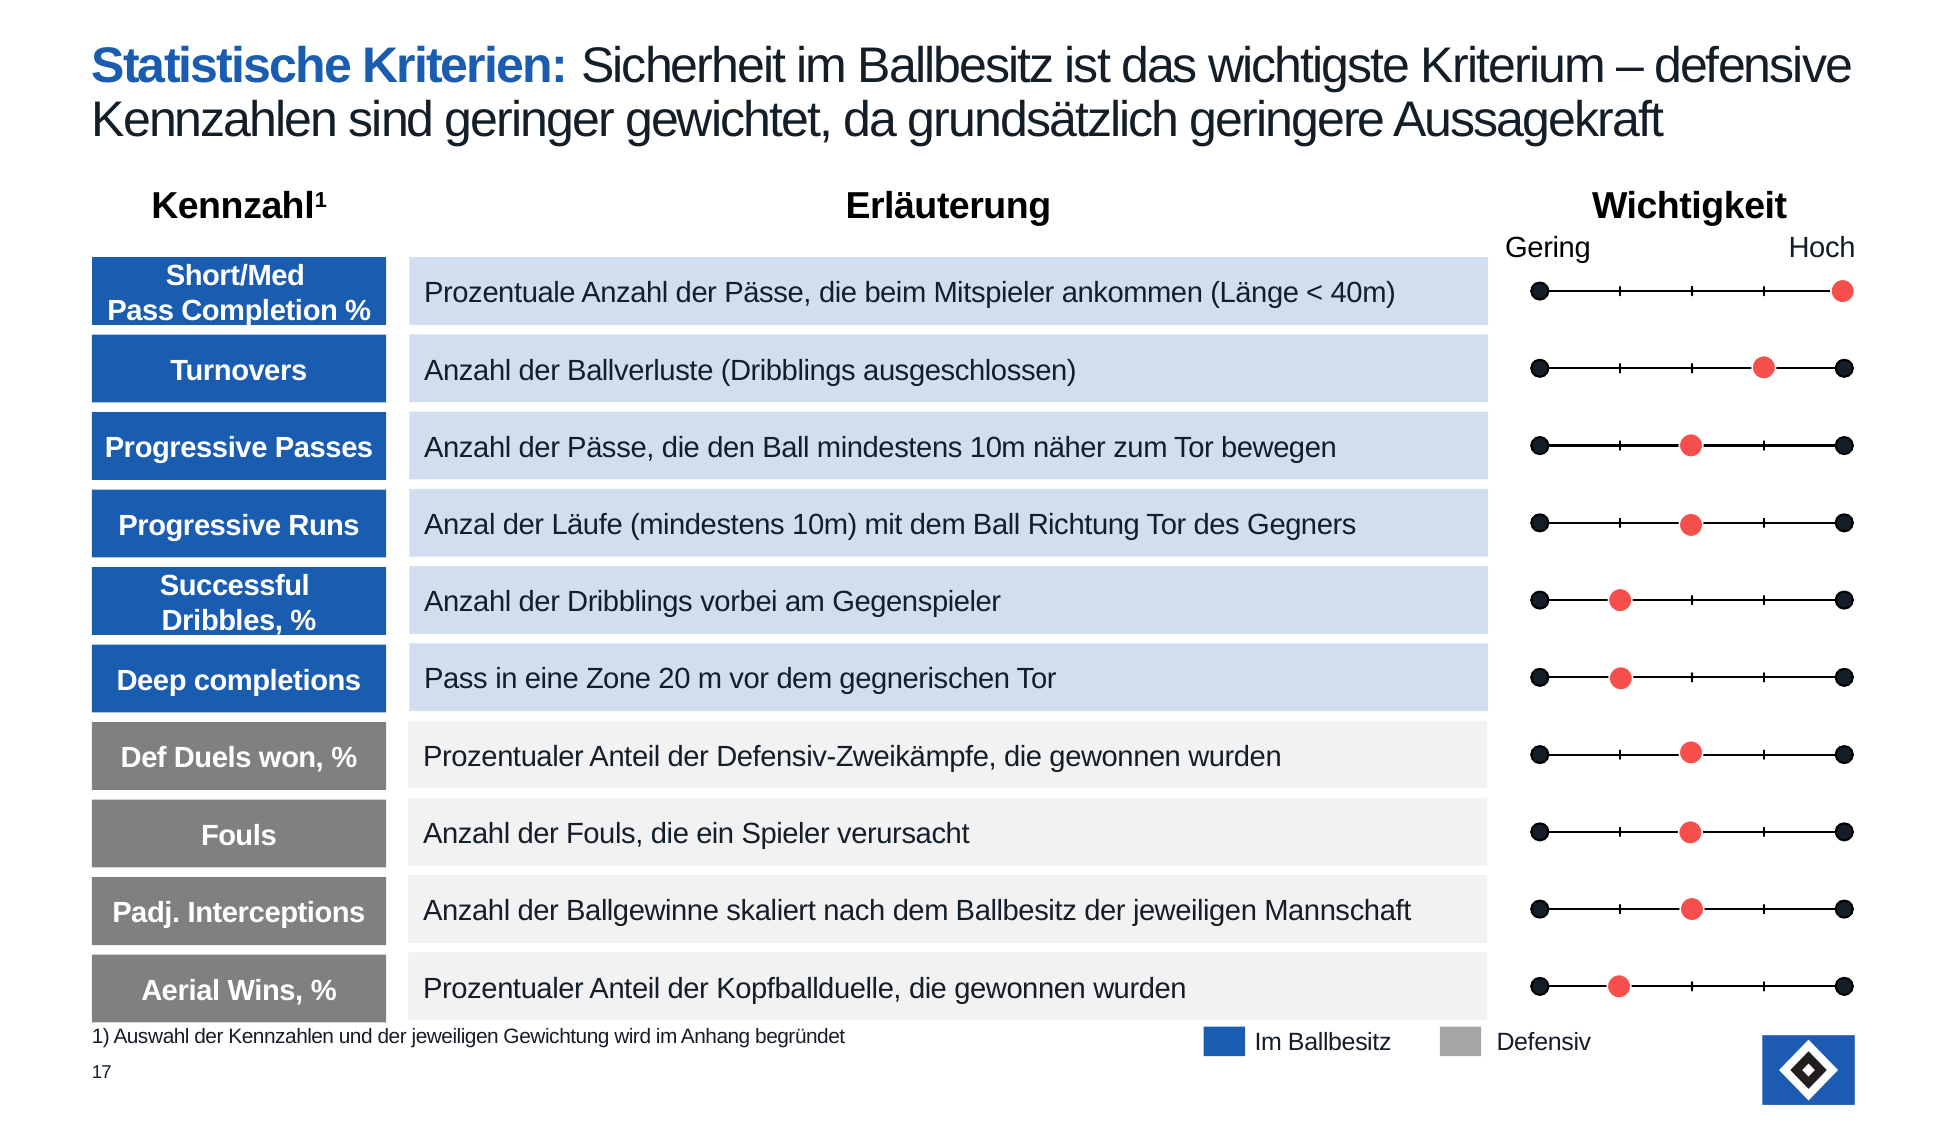

# Statistische Kriterien: Sicherheit im Ballbesitz ist das wichtigste Kriterium – defensive Kennzahlen sind geringer gewichtet, da grundsätzlich geringere Aussagekraft
Wichtigkeit
Kennzahl1
Erläuterung
Gering
Hoch
Short/Med
Pass Completion %
Prozentuale Anzahl der Pässe, die beim Mitspieler ankommen (Länge < 40m)

Anzahl der Ballverluste (Dribblings ausgeschlossen)
Turnovers

Anzahl der Pässe, die den Ball mindestens 10m näher zum Tor bewegen
Progressive Passes

Anzal der Läufe (mindestens 10m) mit dem Ball Richtung Tor des Gegners
Progressive Runs

Anzahl der Dribblings vorbei am Gegenspieler
Successful
Dribbles, %

Pass in eine Zone 20 m vor dem gegnerischen Tor
Deep completions

Prozentualer Anteil der Defensiv-Zweikämpfe, die gewonnen wurden
Def Duels won, %

Anzahl der Fouls, die ein Spieler verursacht
Fouls

Anzahl der Ballgewinne skaliert nach dem Ballbesitz der jeweiligen Mannschaft
Padj. Interceptions

Prozentualer Anteil der Kopfballduelle, die gewonnen wurden
Aerial Wins, %

17
1) Auswahl der Kennzahlen und der jeweiligen Gewichtung wird im Anhang begründet
Im Ballbesitz
Defensiv